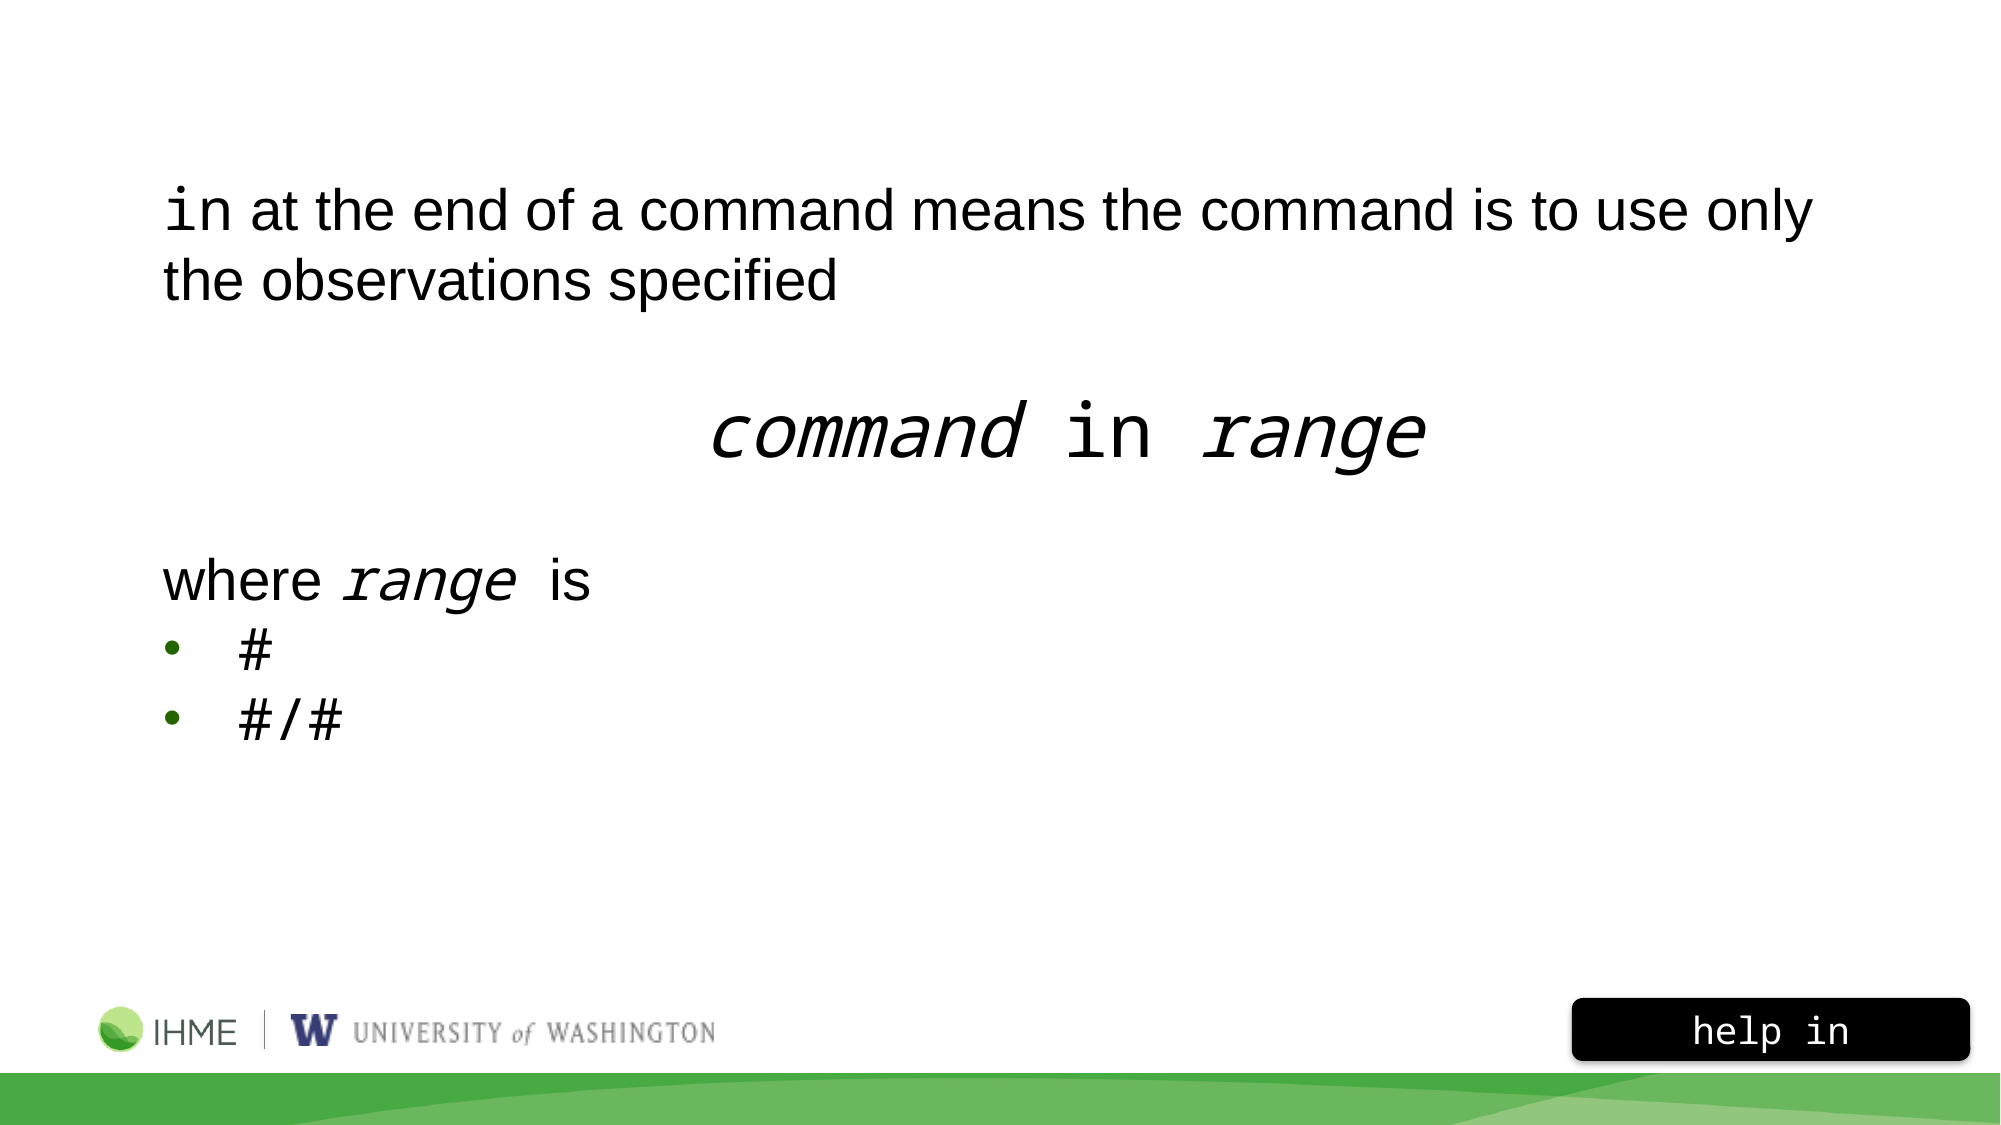

in at the end of a command means the command is to use only the observations specified

	  command in range

where range is
#
#/#

help in